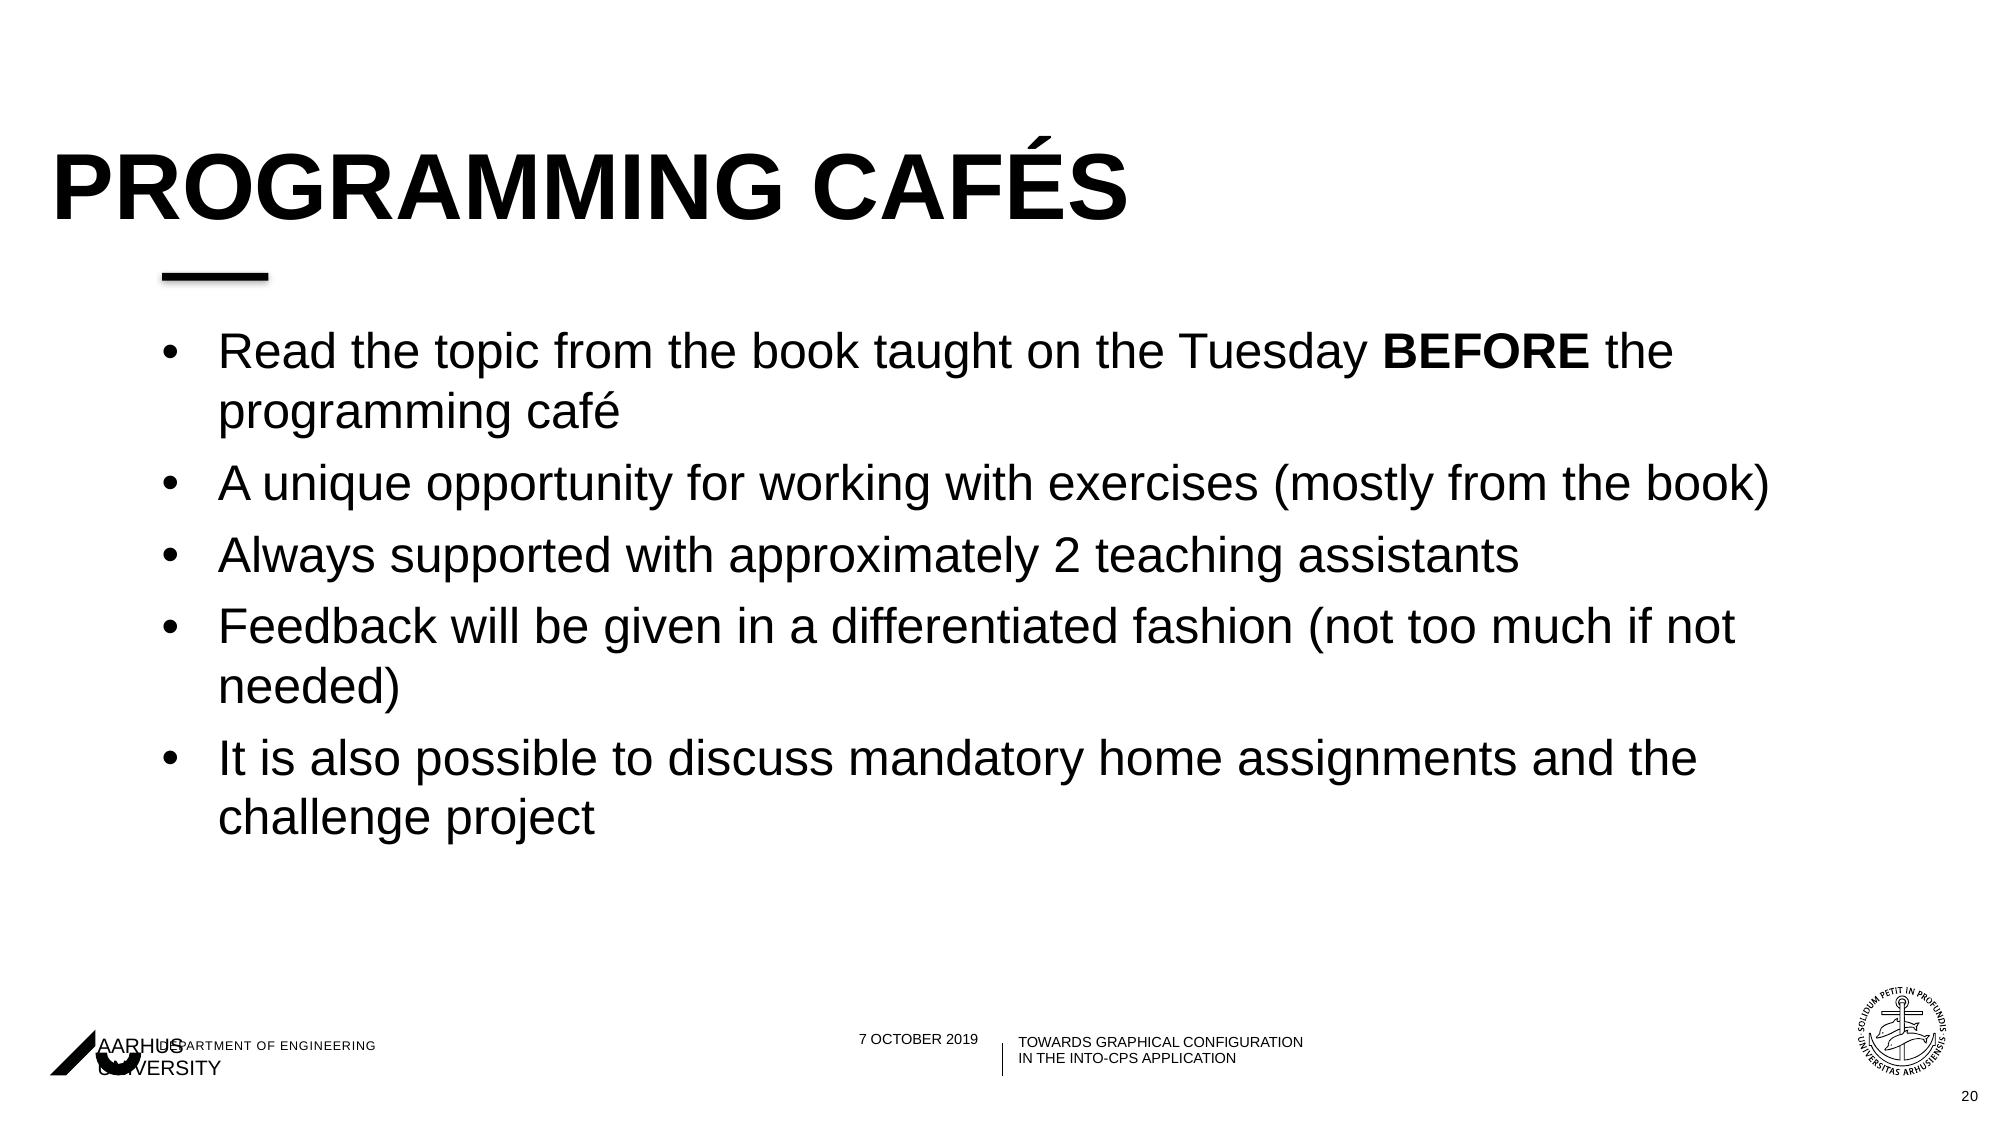

# PROGRAMMING CAFÉS
Read the topic from the book taught on the Tuesday BEFORE the programming café
A unique opportunity for working with exercises (mostly from the book)
Always supported with approximately 2 teaching assistants
Feedback will be given in a differentiated fashion (not too much if not needed)
It is also possible to discuss mandatory home assignments and the challenge project
20
28/09/201908/04/2019